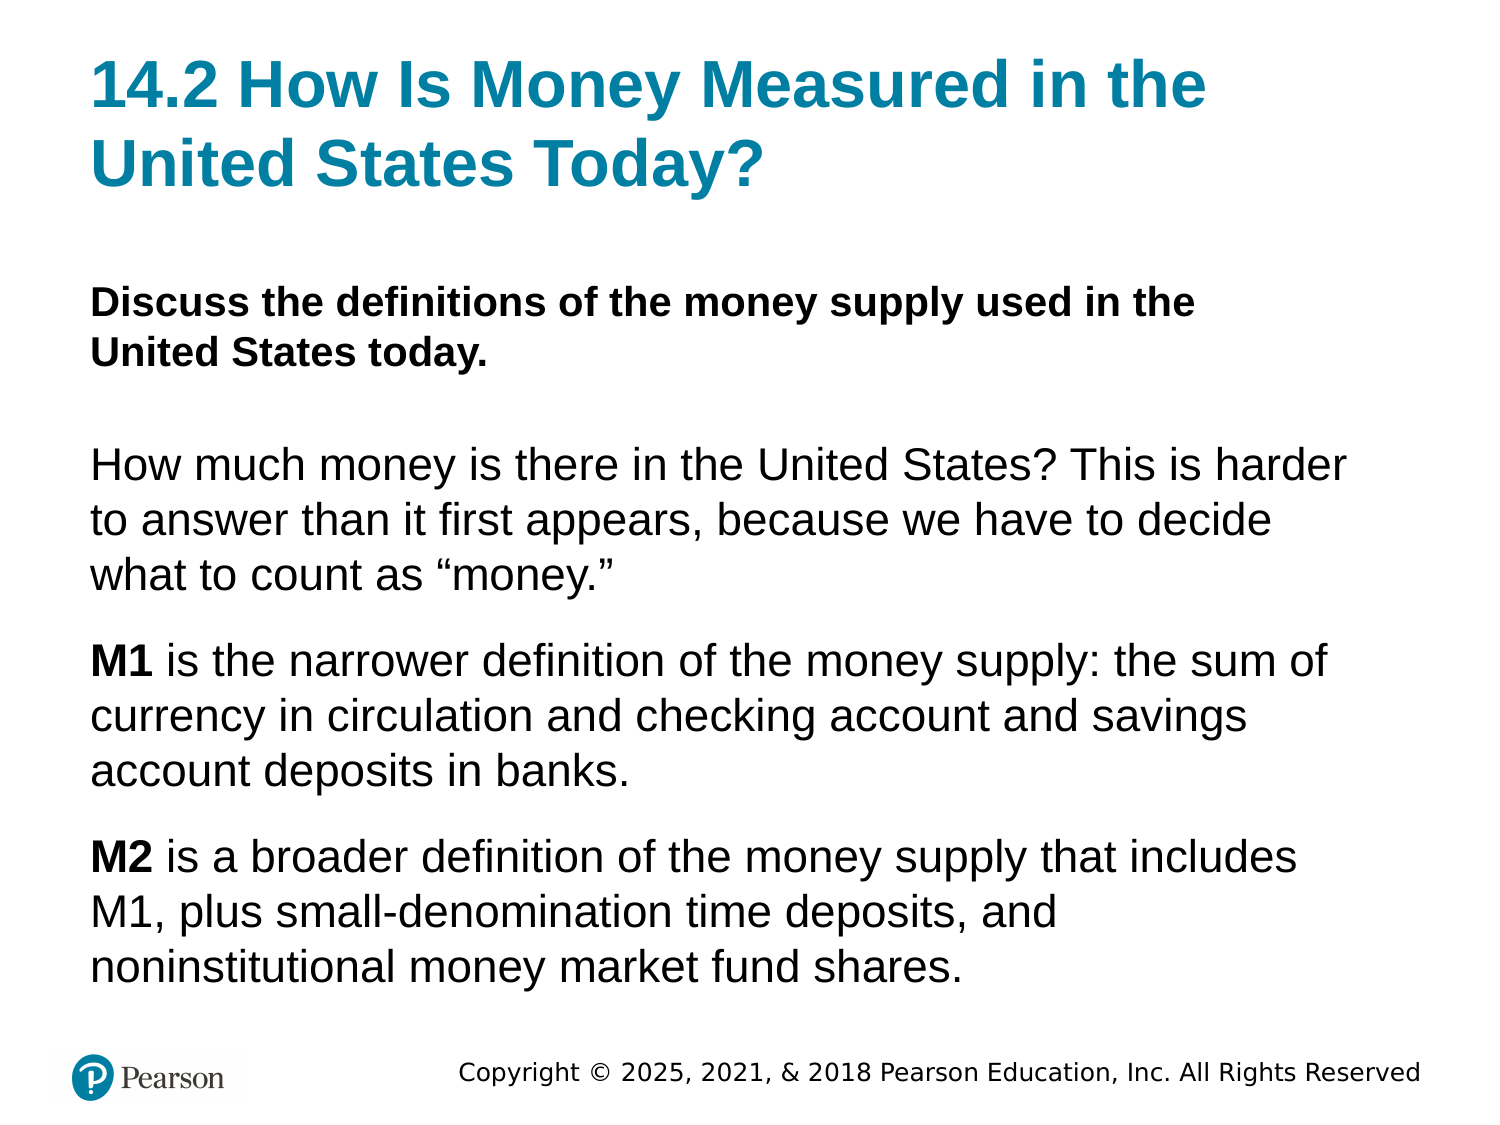

# 14.2 How Is Money Measured in the United States Today?
Discuss the definitions of the money supply used in the United States today.
How much money is there in the United States? This is harder to answer than it first appears, because we have to decide what to count as “money.”
M1 is the narrower definition of the money supply: the sum of currency in circulation and checking account and savings account deposits in banks.
M2 is a broader definition of the money supply that includes M1, plus small-denomination time deposits, and noninstitutional money market fund shares.